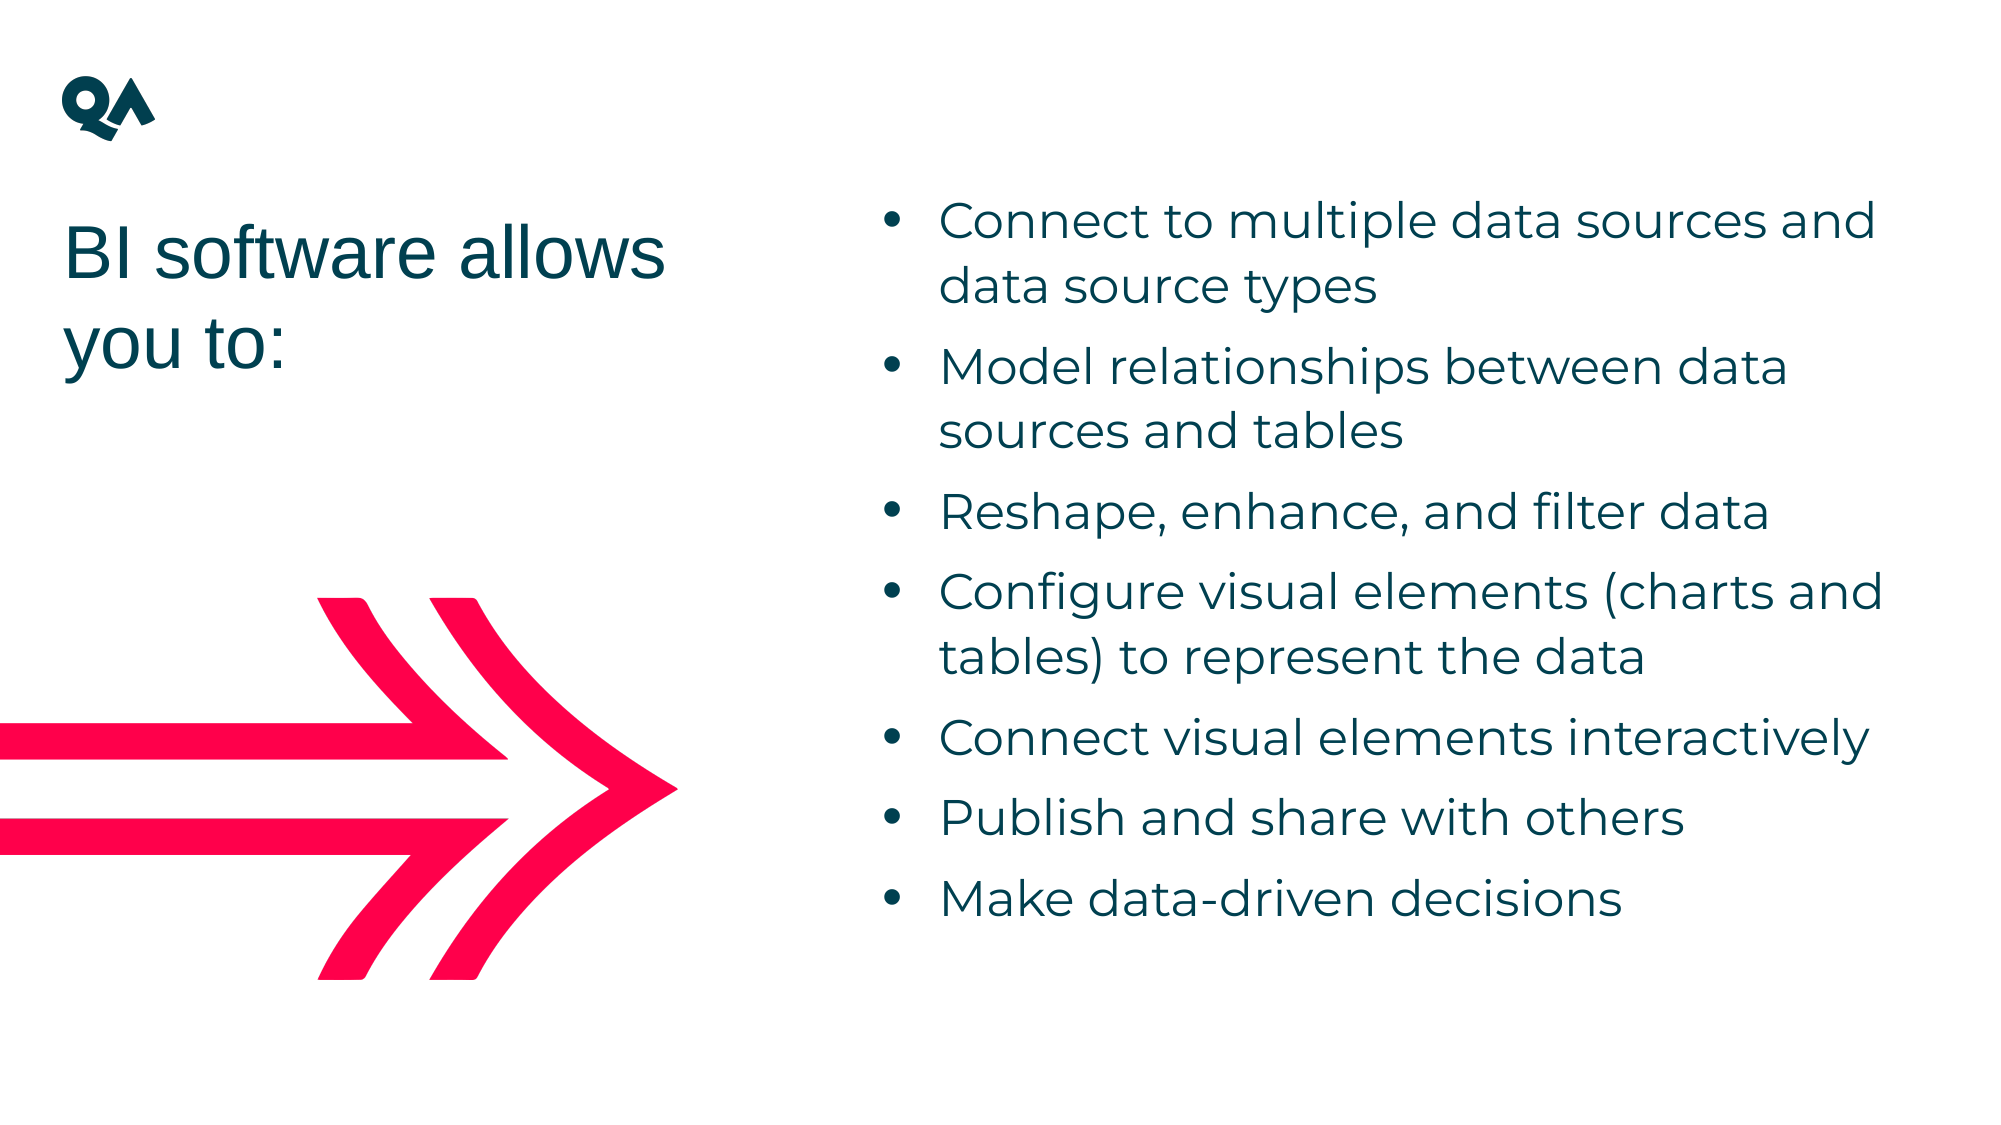

Connect to multiple data sources and data source types
Model relationships between data sources and tables
Reshape, enhance, and filter data
Configure visual elements (charts and tables) to represent the data
Connect visual elements interactively
Publish and share with others
Make data-driven decisions
BI software allows you to: